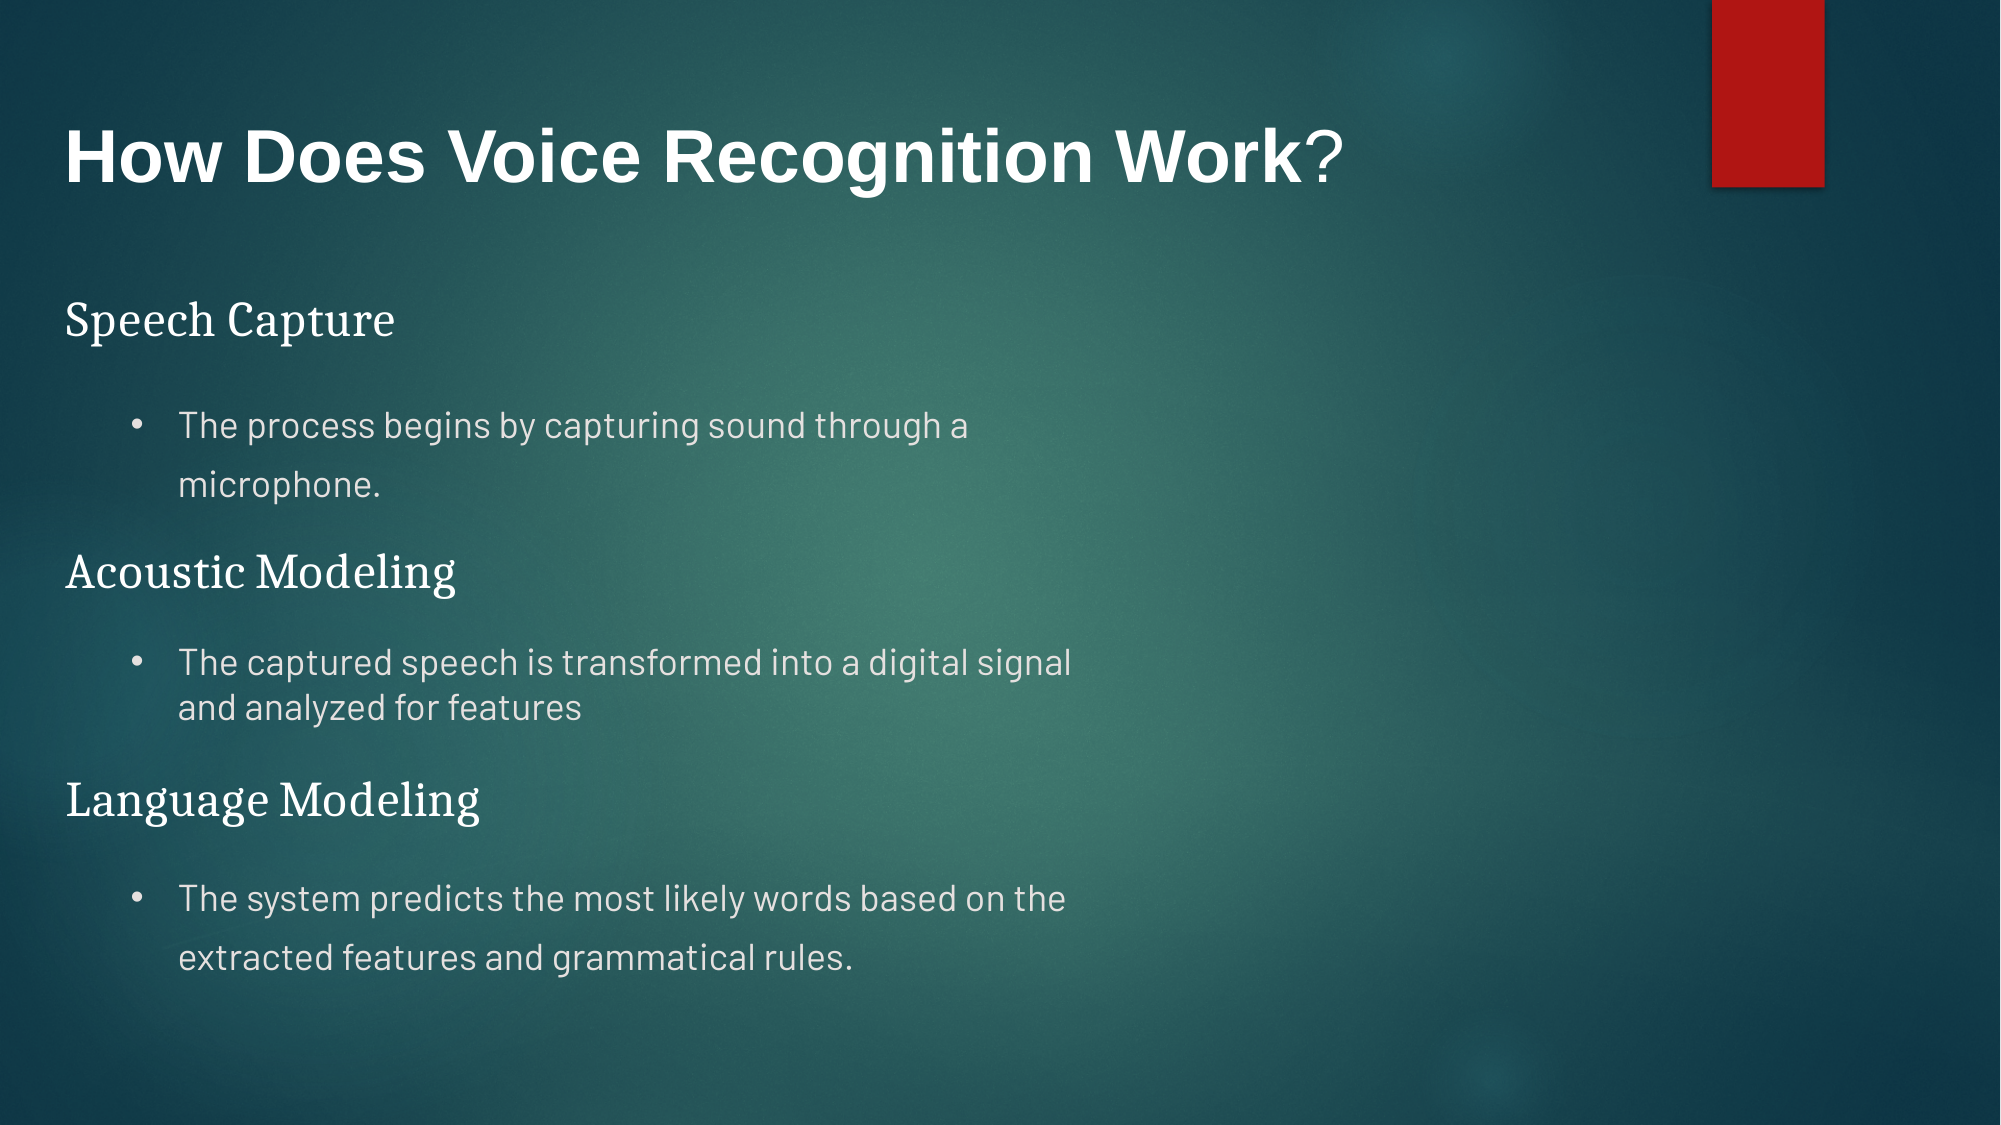

How Does Voice Recognition Work?
Speech Capture
The process begins by capturing sound through a microphone.
Acoustic Modeling
The captured speech is transformed into a digital signal and analyzed for features
Language Modeling
The system predicts the most likely words based on the extracted features and grammatical rules.